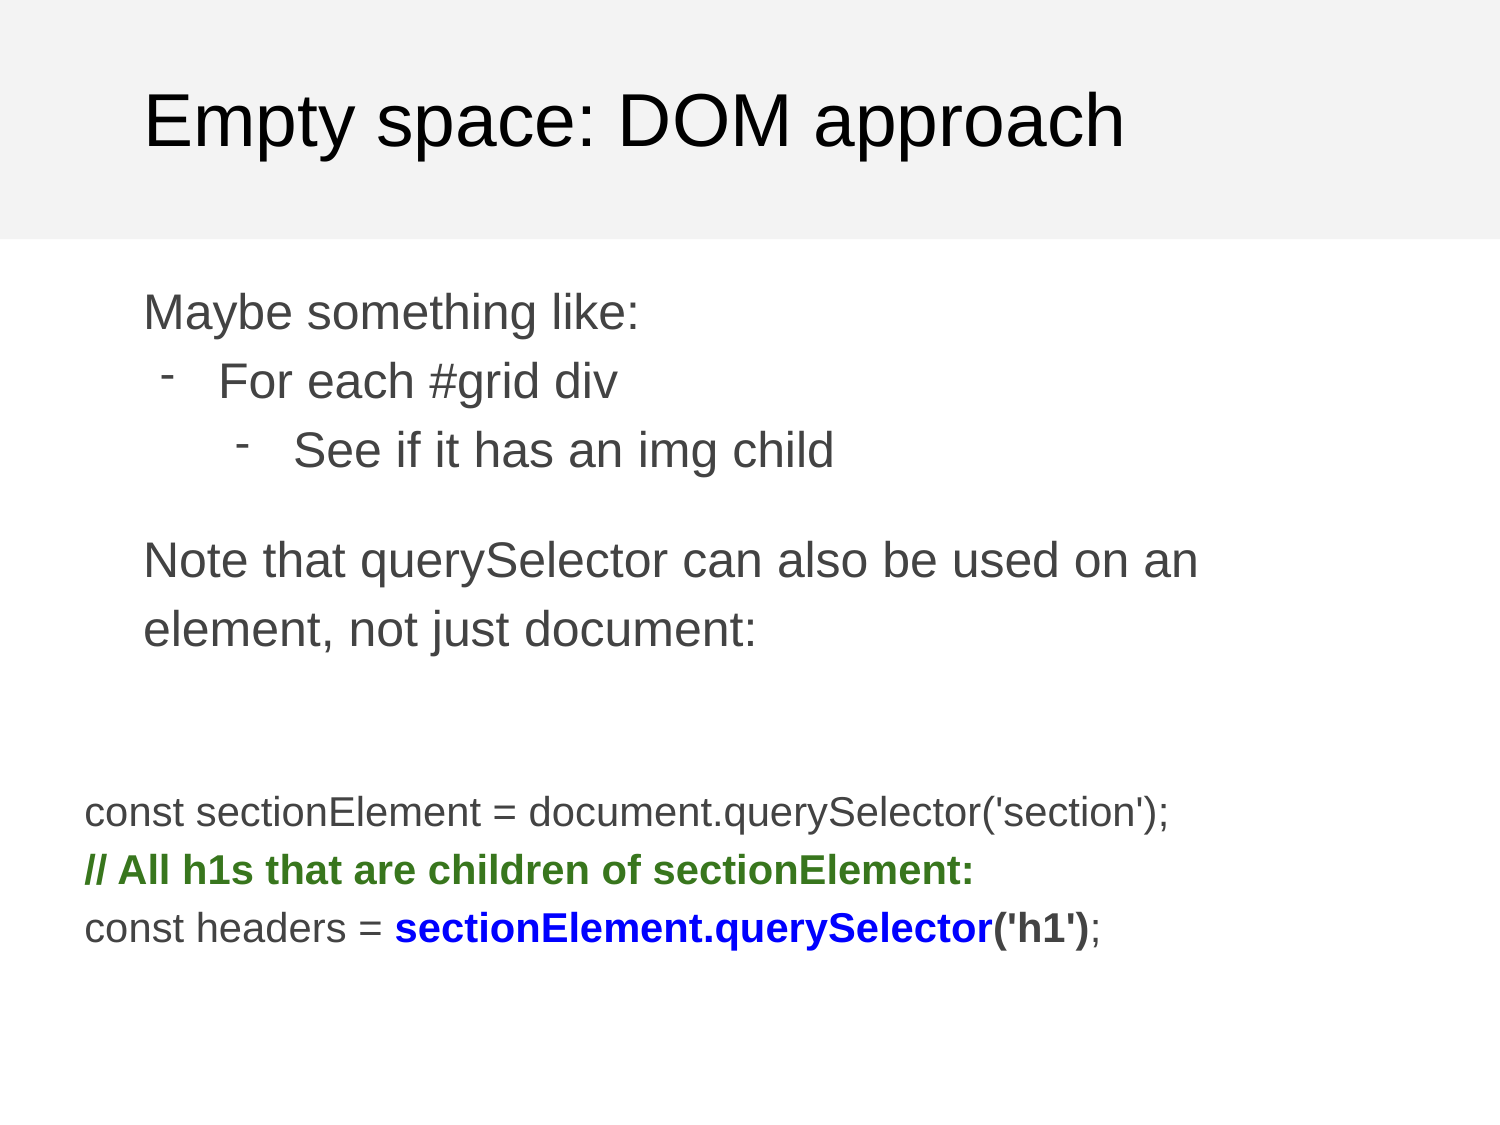

Empty space: DOM approach
Maybe something like:
For each #grid div
See if it has an img child

Note that querySelector can also be used on an element, not just document:

const sectionElement = document.querySelector('section');
// All h1s that are children of sectionElement:
const headers = sectionElement.querySelector('h1');